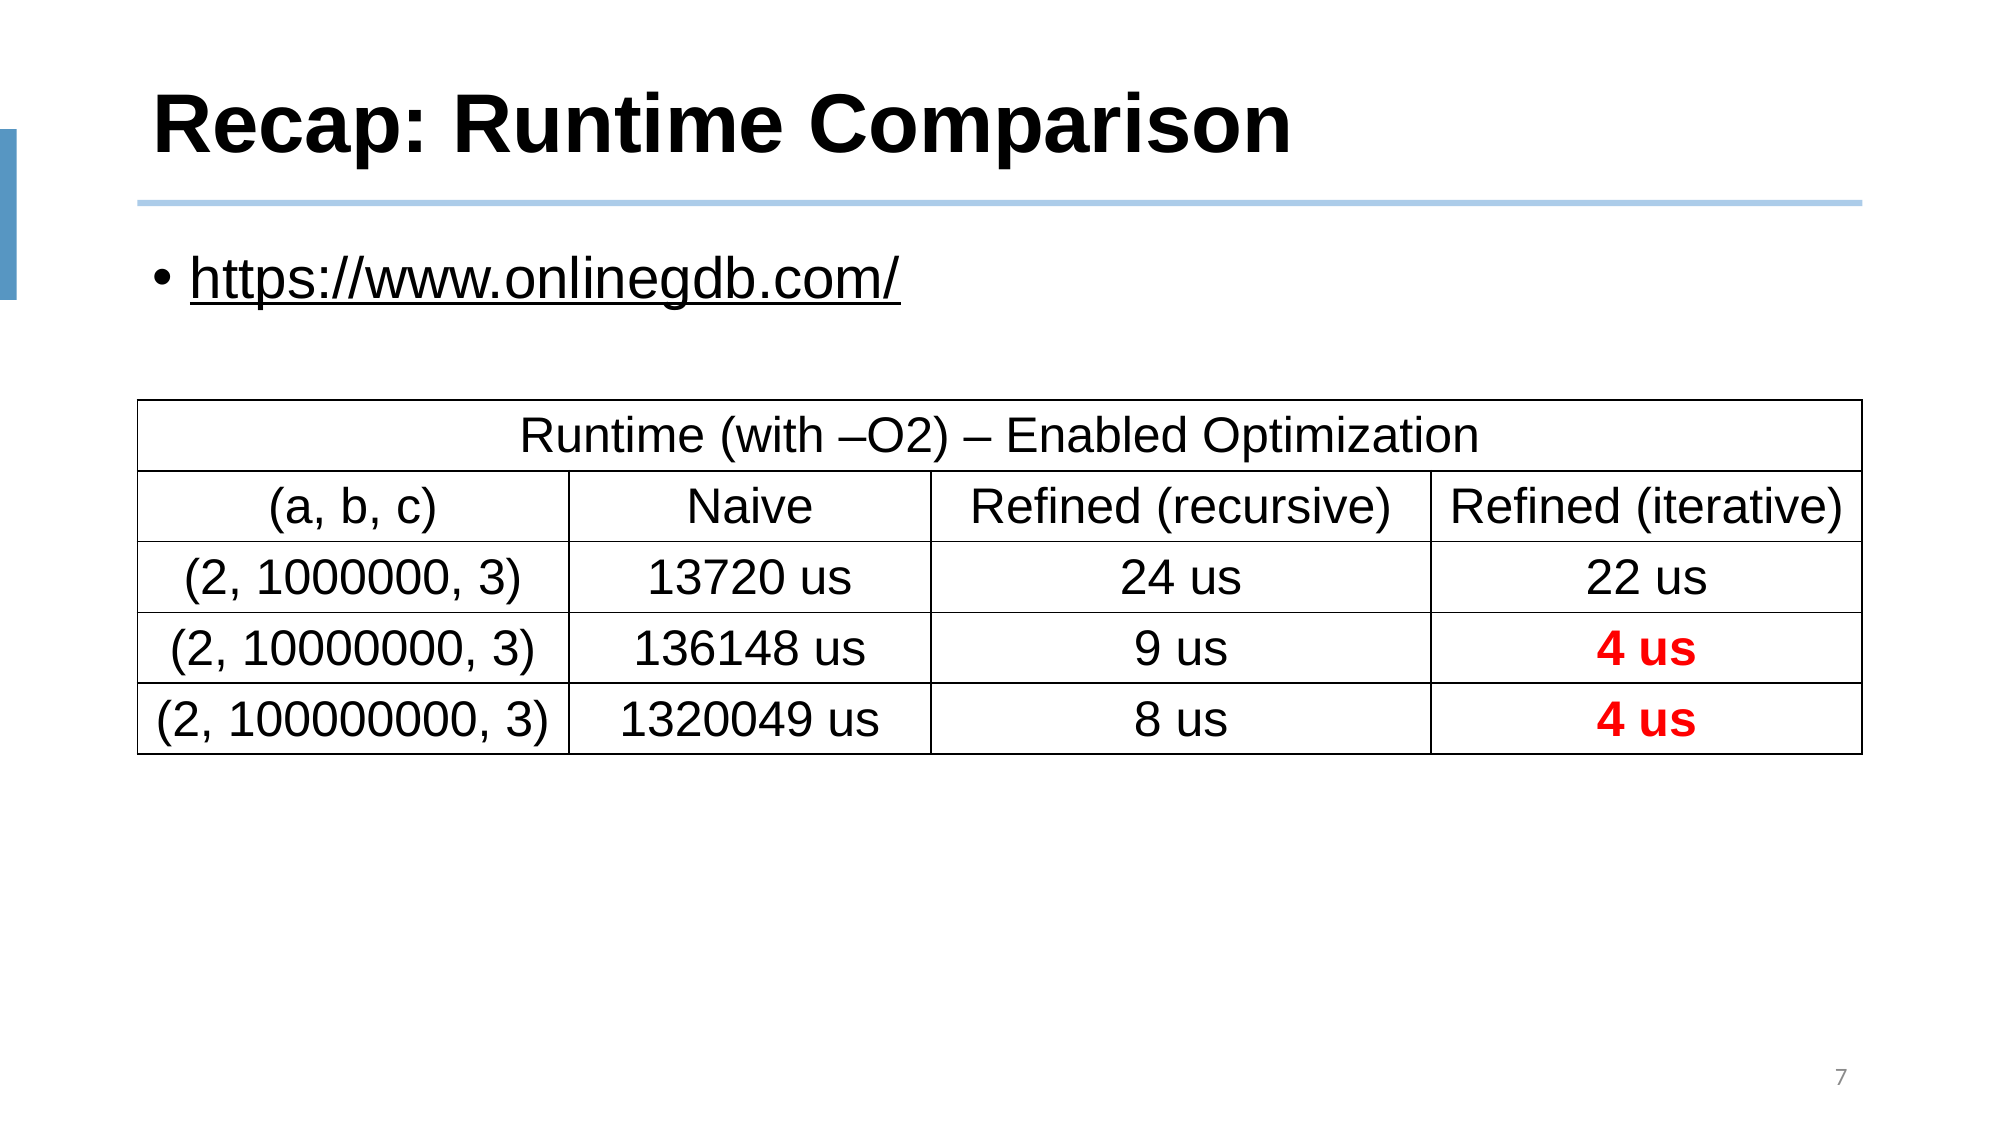

# Recap: Runtime Comparison
https://www.onlinegdb.com/
| Runtime (with –O2) – Enabled Optimization |  |  |  |
| --- | --- | --- | --- |
| (a, b, c) | Naive | Refined (recursive) | Refined (iterative) |
| (2, 1000000, 3) | 13720 us | 24 us | 22 us |
| (2, 10000000, 3) | 136148 us | 9 us | 4 us |
| (2, 100000000, 3) | 1320049 us | 8 us | 4 us |
7